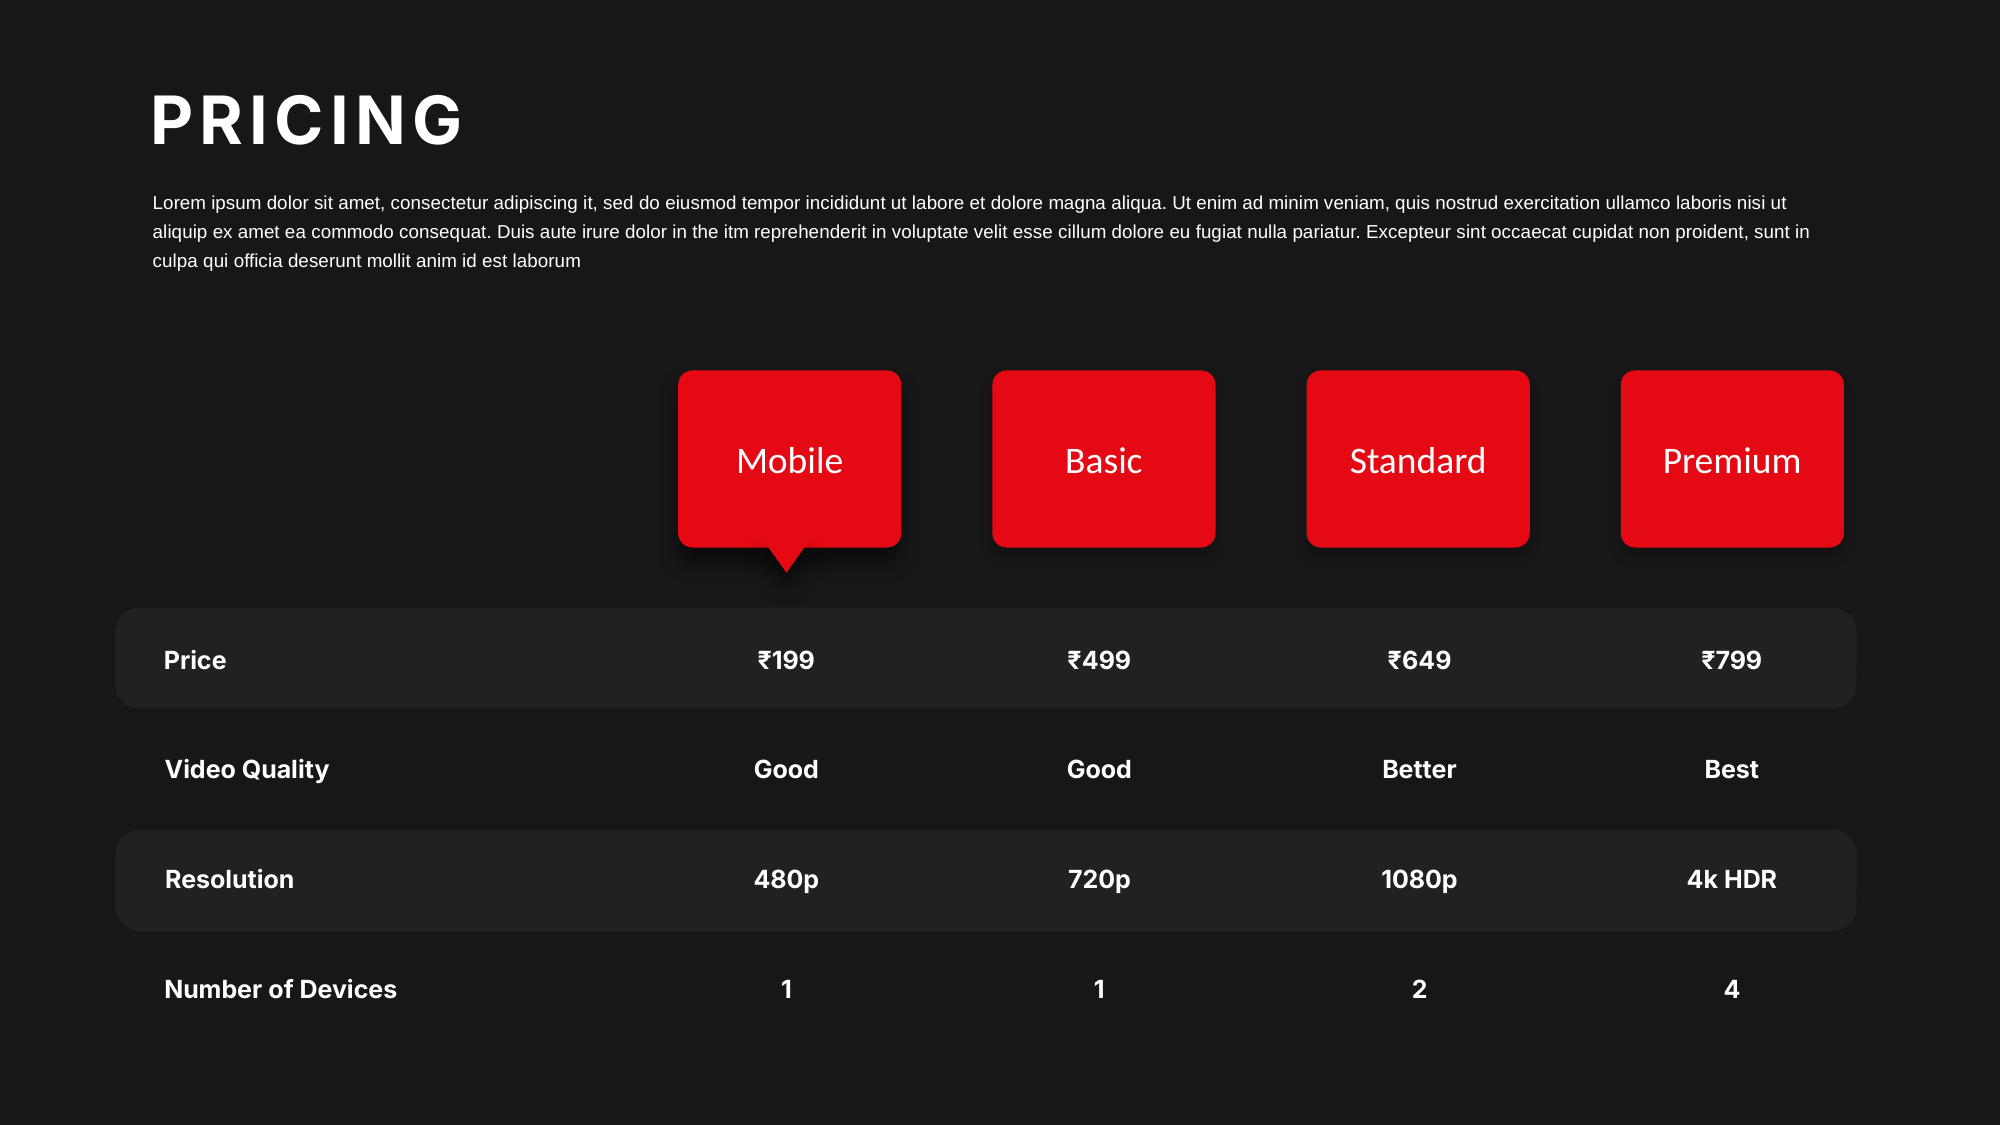

PRICING
Lorem ipsum dolor sit amet, consectetur adipiscing it, sed do eiusmod tempor incididunt ut labore et dolore magna aliqua. Ut enim ad minim veniam, quis nostrud exercitation ullamco laboris nisi ut aliquip ex amet ea commodo consequat. Duis aute irure dolor in the itm reprehenderit in voluptate velit esse cillum dolore eu fugiat nulla pariatur. Excepteur sint occaecat cupidat non proident, sunt in culpa qui officia deserunt mollit anim id est laborum
Mobile
Basic
Standard
Premium

Price
₹199
₹499
₹649
₹799
Good
Good
Better
Best
Video Quality

Resolution
480p
720p
1080p
4k HDR
Number of Devices
1
1
2
4